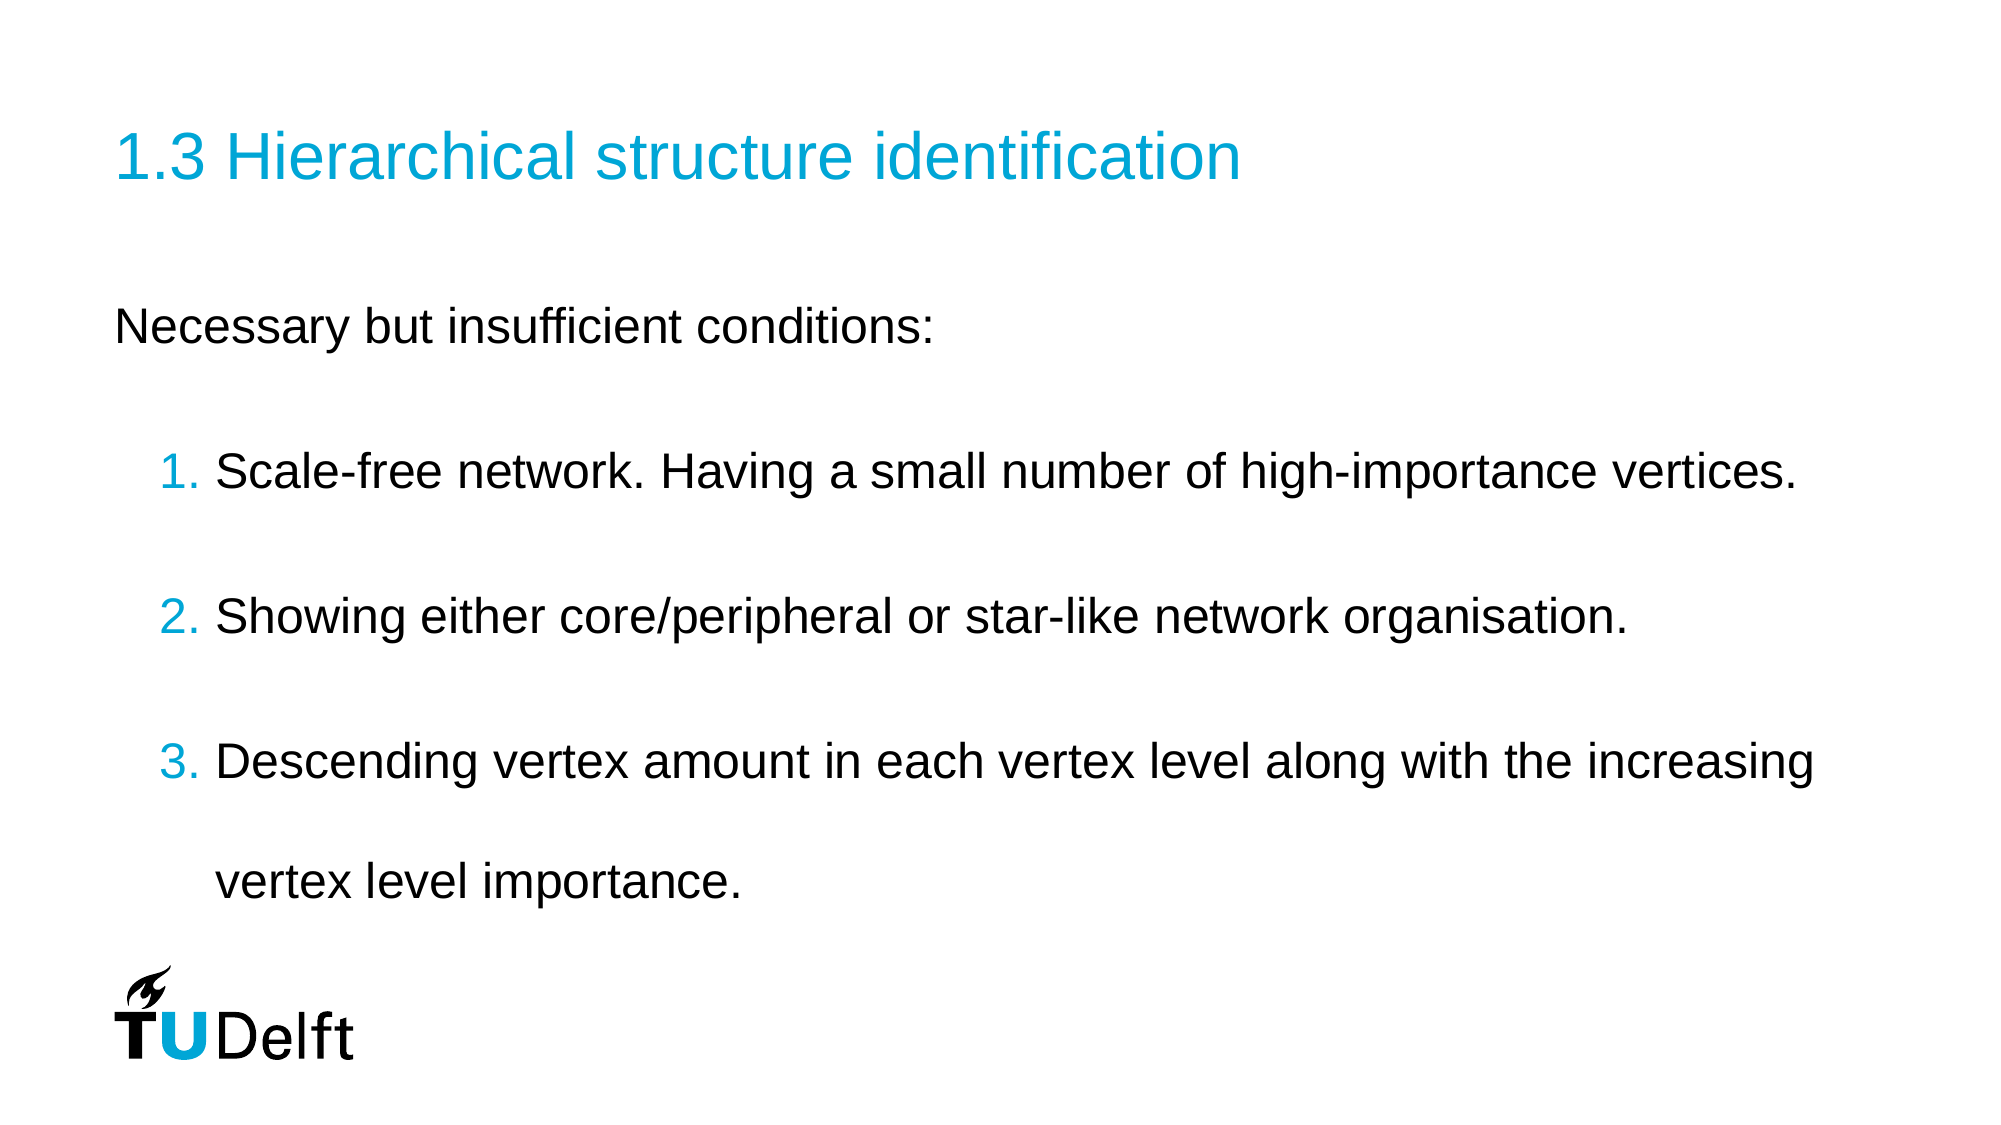

# 1.3 Hierarchical structure identification
Necessary but insufficient conditions:
Scale-free network. Having a small number of high-importance vertices.
Showing either core/peripheral or star-like network organisation.
Descending vertex amount in each vertex level along with the increasing vertex level importance.